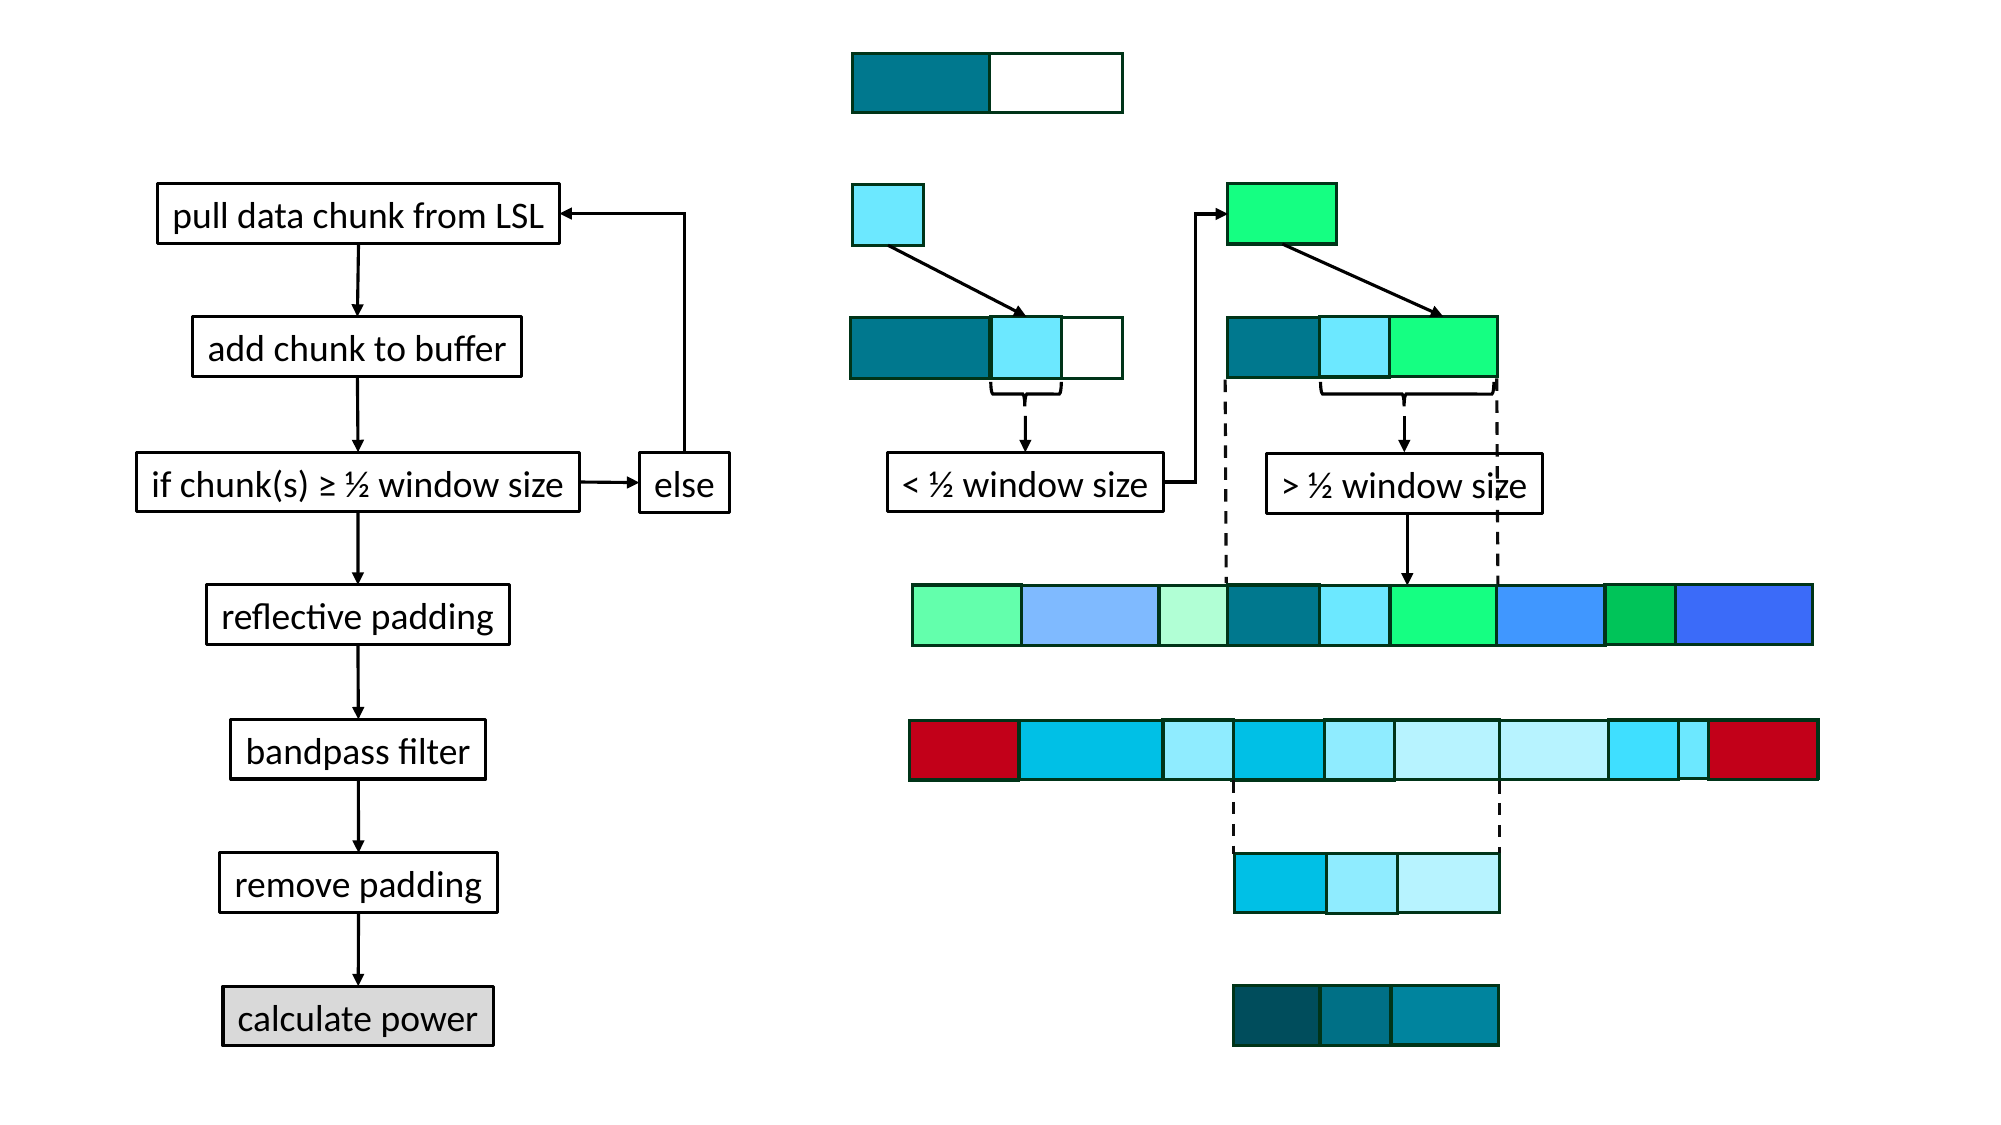

250 ms

1

2

3

4

5

pull data chunk from LSL

add chunk to buffer

if chunk(s) ≥ ½ window size
< ½ window size
else
> ½ window size

reflective padding

bandpass filter

remove padding

calculate power